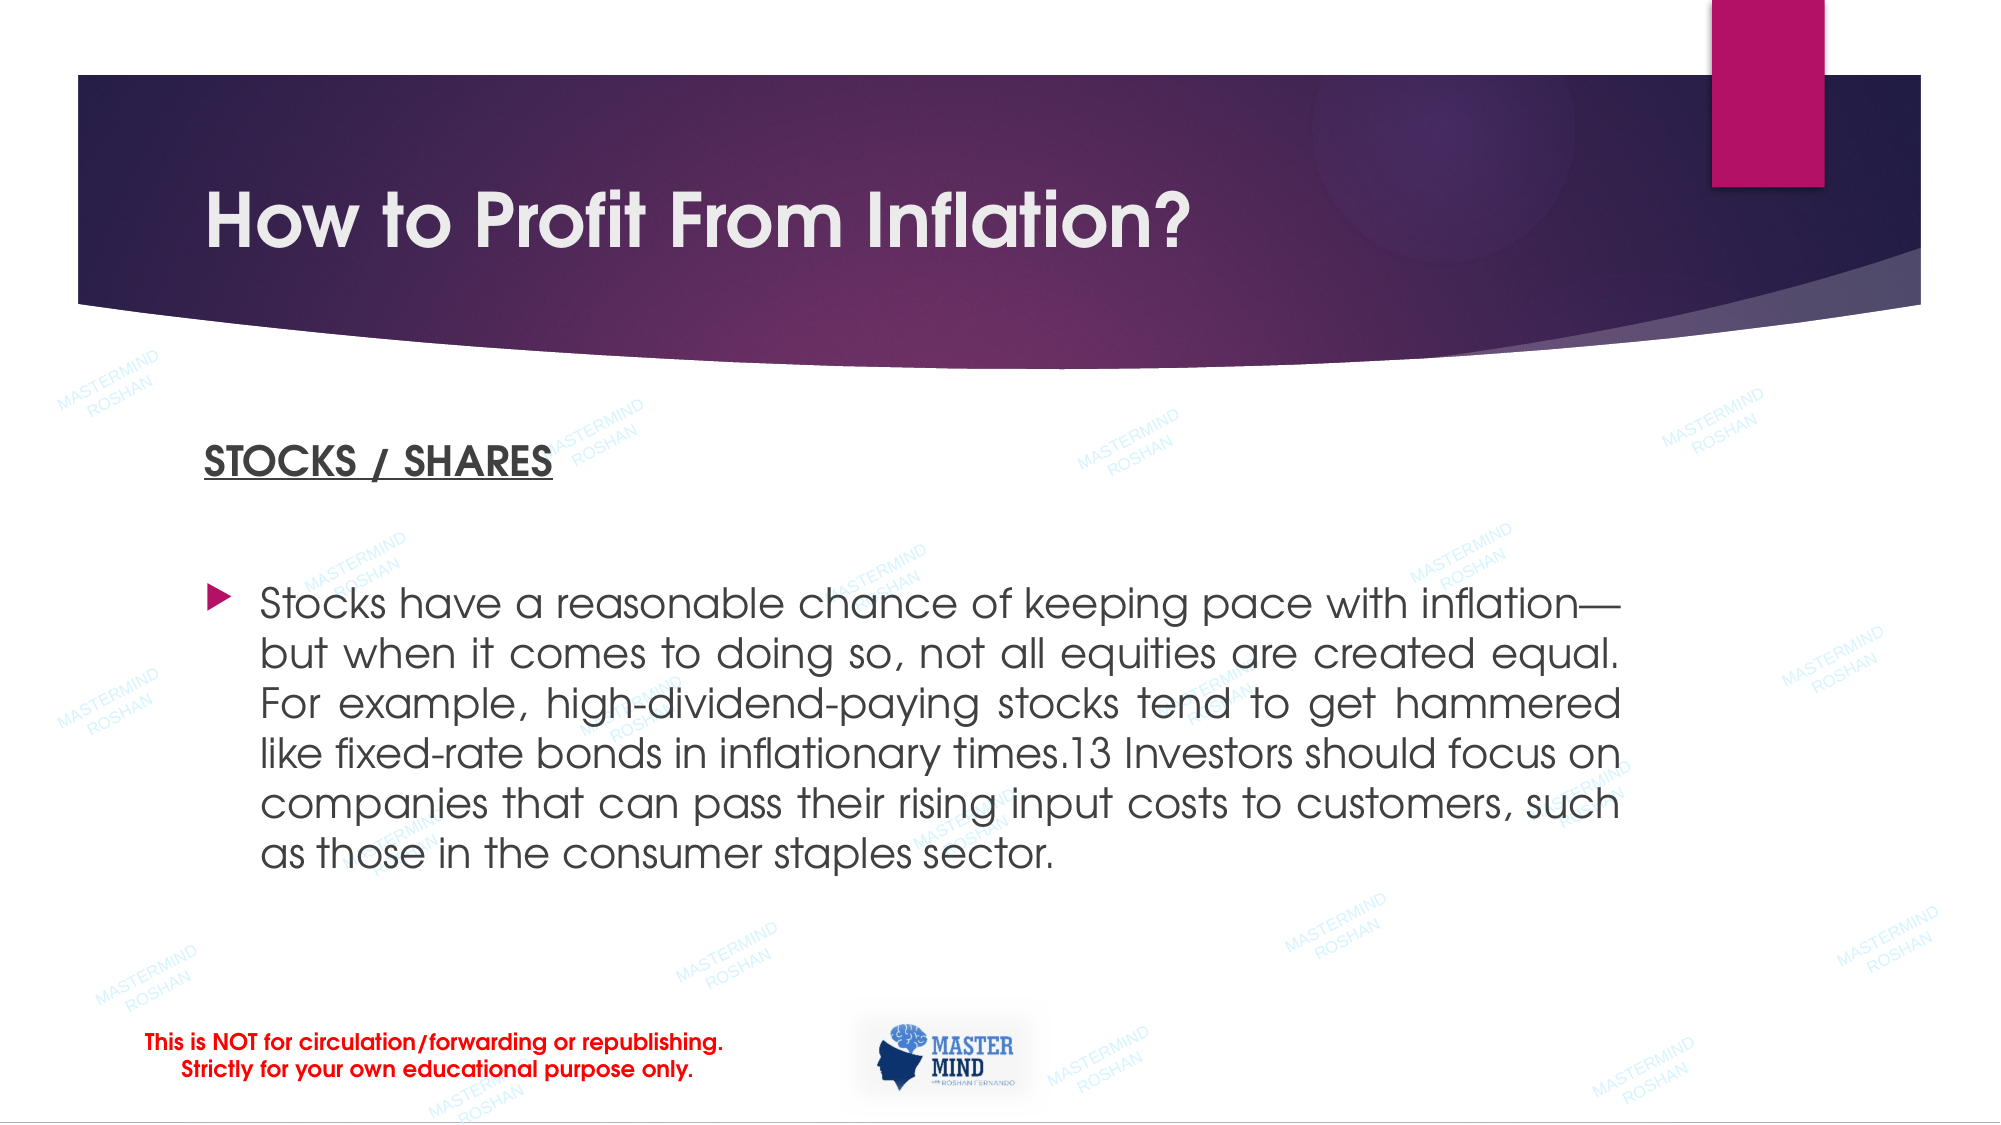

# How to Profit From Inflation?
STOCKS / SHARES

Stocks have a reasonable chance of keeping pace with inflation—but when it comes to doing so, not all equities are created equal. For example, high-dividend-paying stocks tend to get hammered like fixed-rate bonds in inflationary times.13 Investors should focus on companies that can pass their rising input costs to customers, such as those in the consumer staples sector.